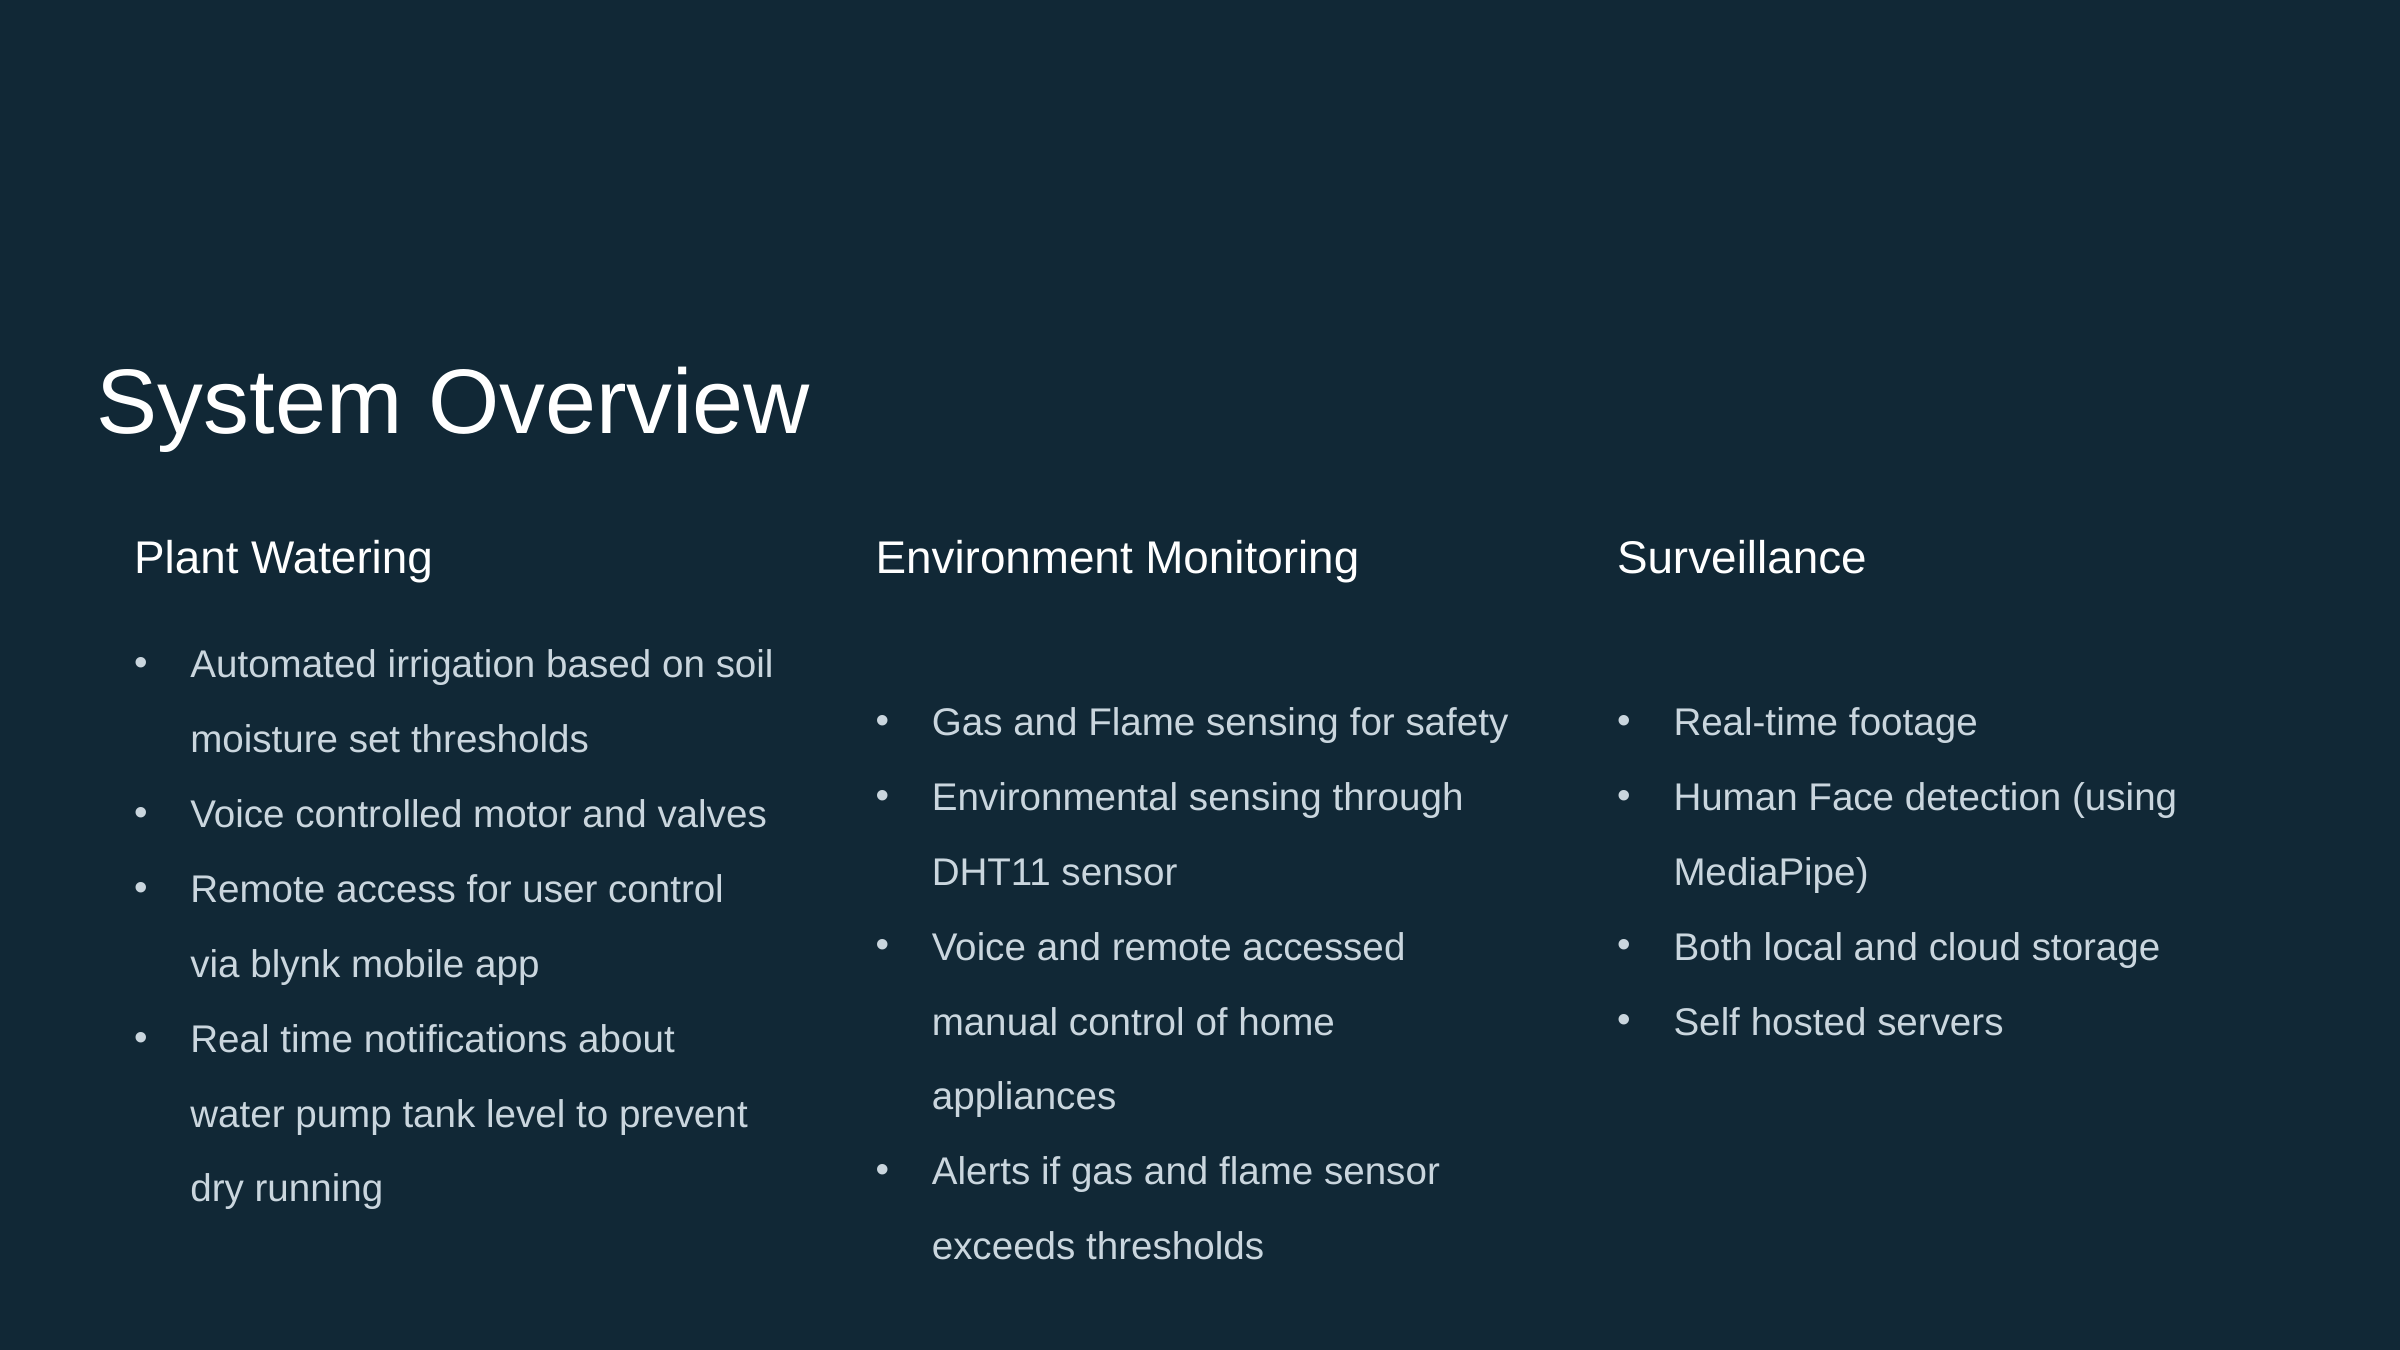

System Overview
Plant Watering
Environment Monitoring
Surveillance
Automated irrigation based on soil moisture set thresholds
Voice controlled motor and valves
Remote access for user control via blynk mobile app
Real time notifications about water pump tank level to prevent dry running
Gas and Flame sensing for safety
Environmental sensing through DHT11 sensor
Voice and remote accessed manual control of home appliances
Alerts if gas and flame sensor exceeds thresholds
Real-time footage
Human Face detection (using MediaPipe)
Both local and cloud storage
Self hosted servers